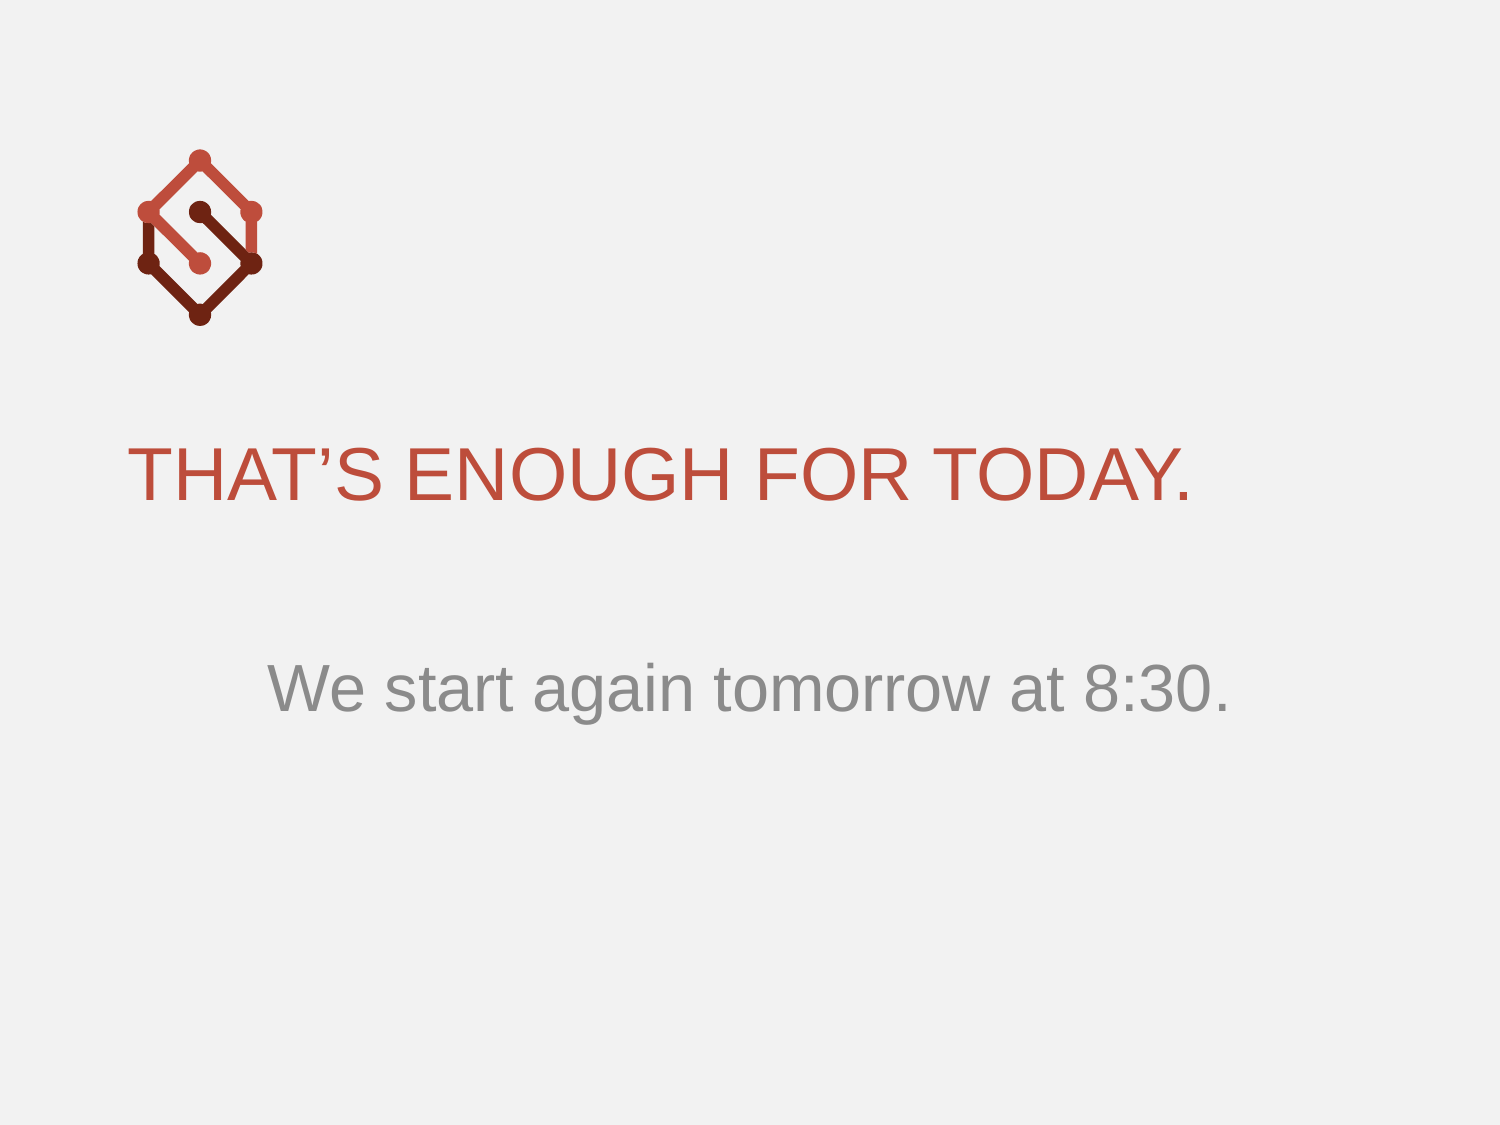

# That’s enough for today.
We start again tomorrow at 8:30.